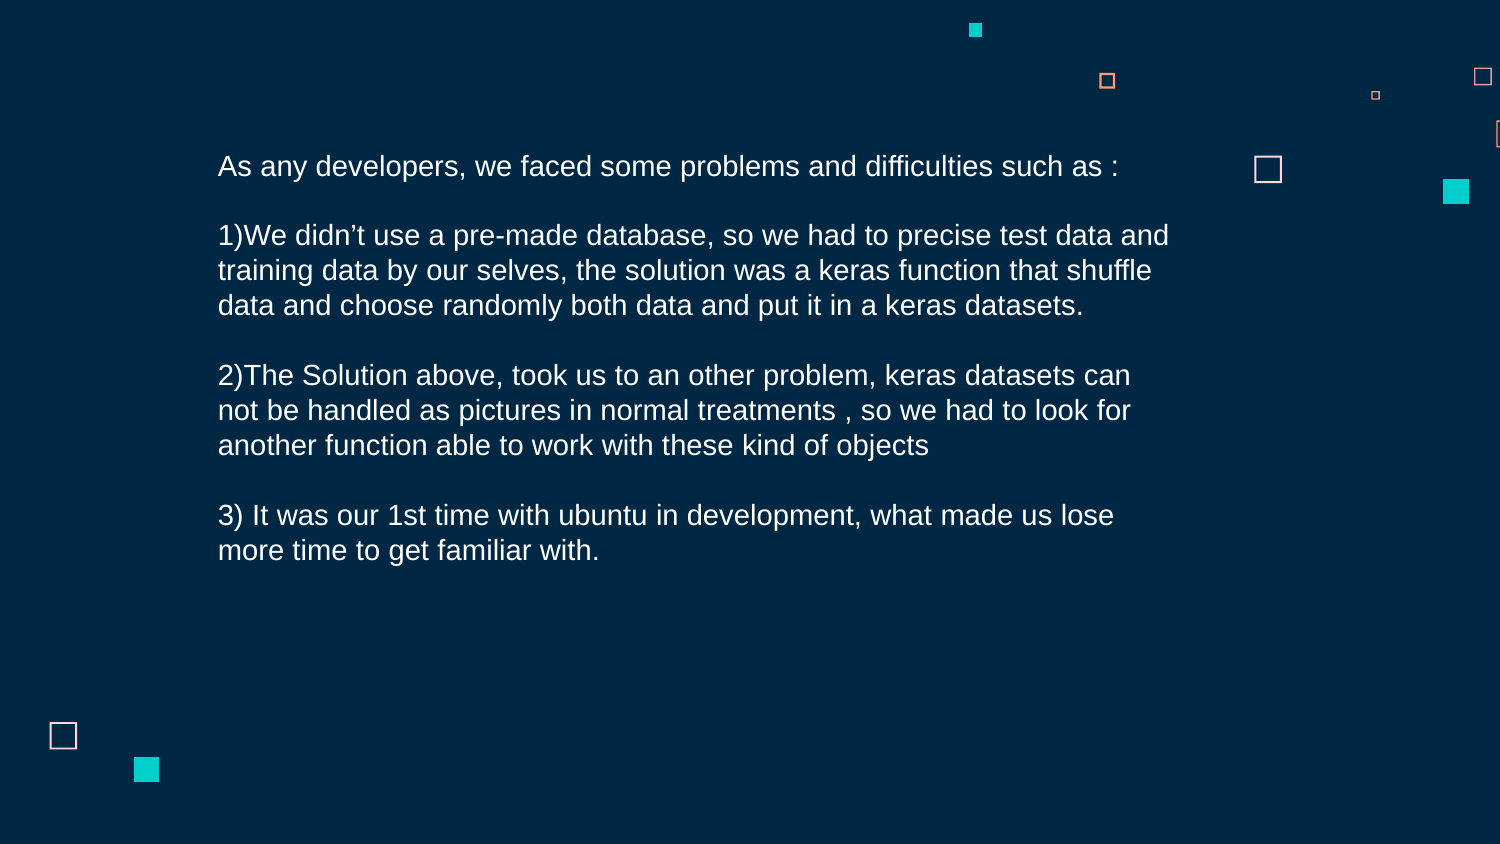

As any developers, we faced some problems and difficulties such as :

1)We didn’t use a pre-made database, so we had to precise test data and training data by our selves, the solution was a keras function that shuffle data and choose randomly both data and put it in a keras datasets.

2)The Solution above, took us to an other problem, keras datasets can not be handled as pictures in normal treatments , so we had to look for another function able to work with these kind of objects

3) It was our 1st time with ubuntu in development, what made us lose more time to get familiar with.